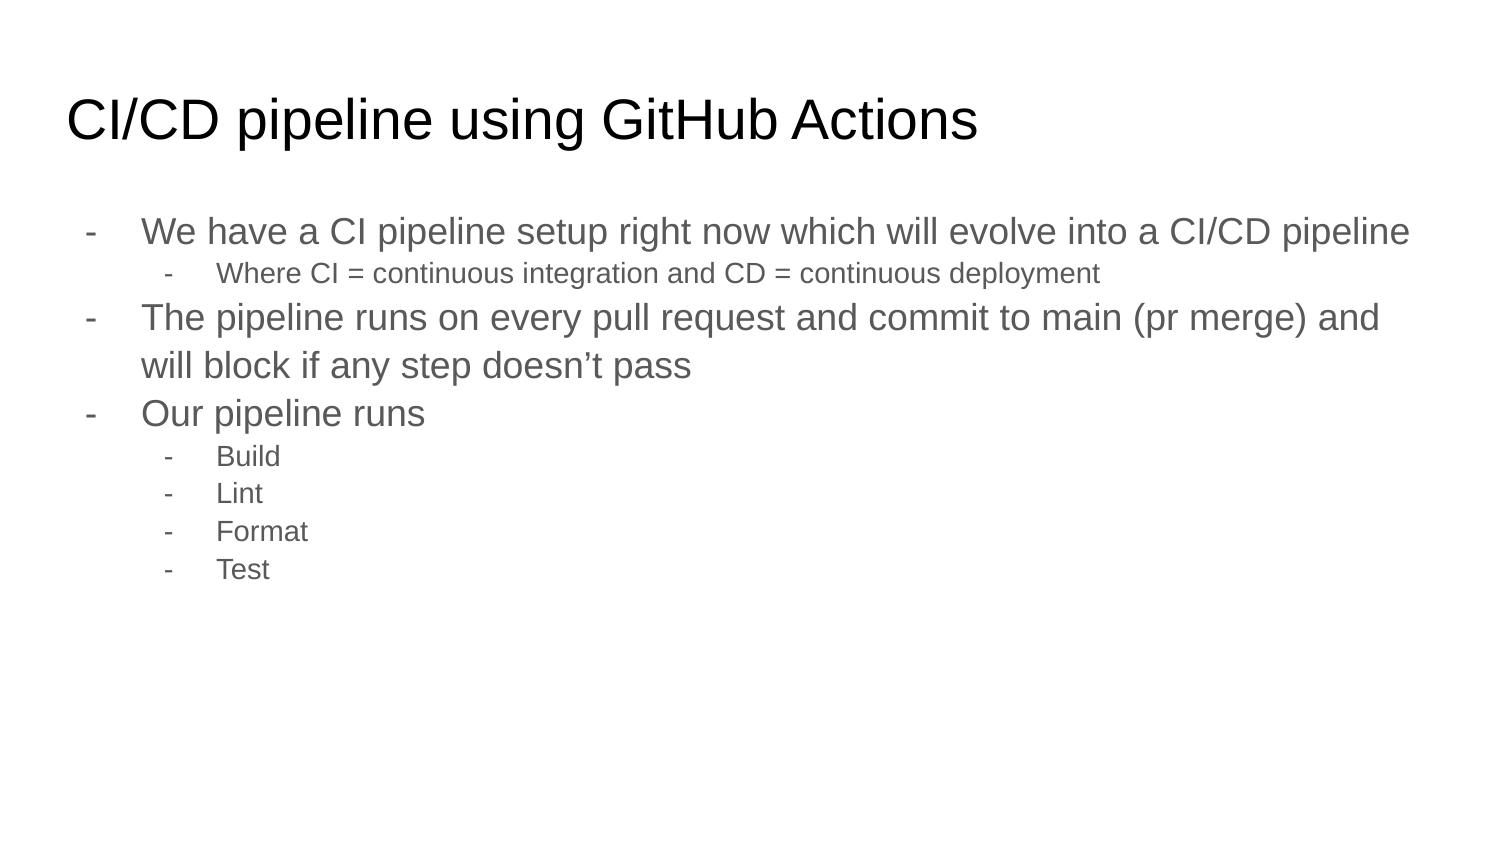

# CI/CD pipeline using GitHub Actions
We have a CI pipeline setup right now which will evolve into a CI/CD pipeline
Where CI = continuous integration and CD = continuous deployment
The pipeline runs on every pull request and commit to main (pr merge) and will block if any step doesn’t pass
Our pipeline runs
Build
Lint
Format
Test